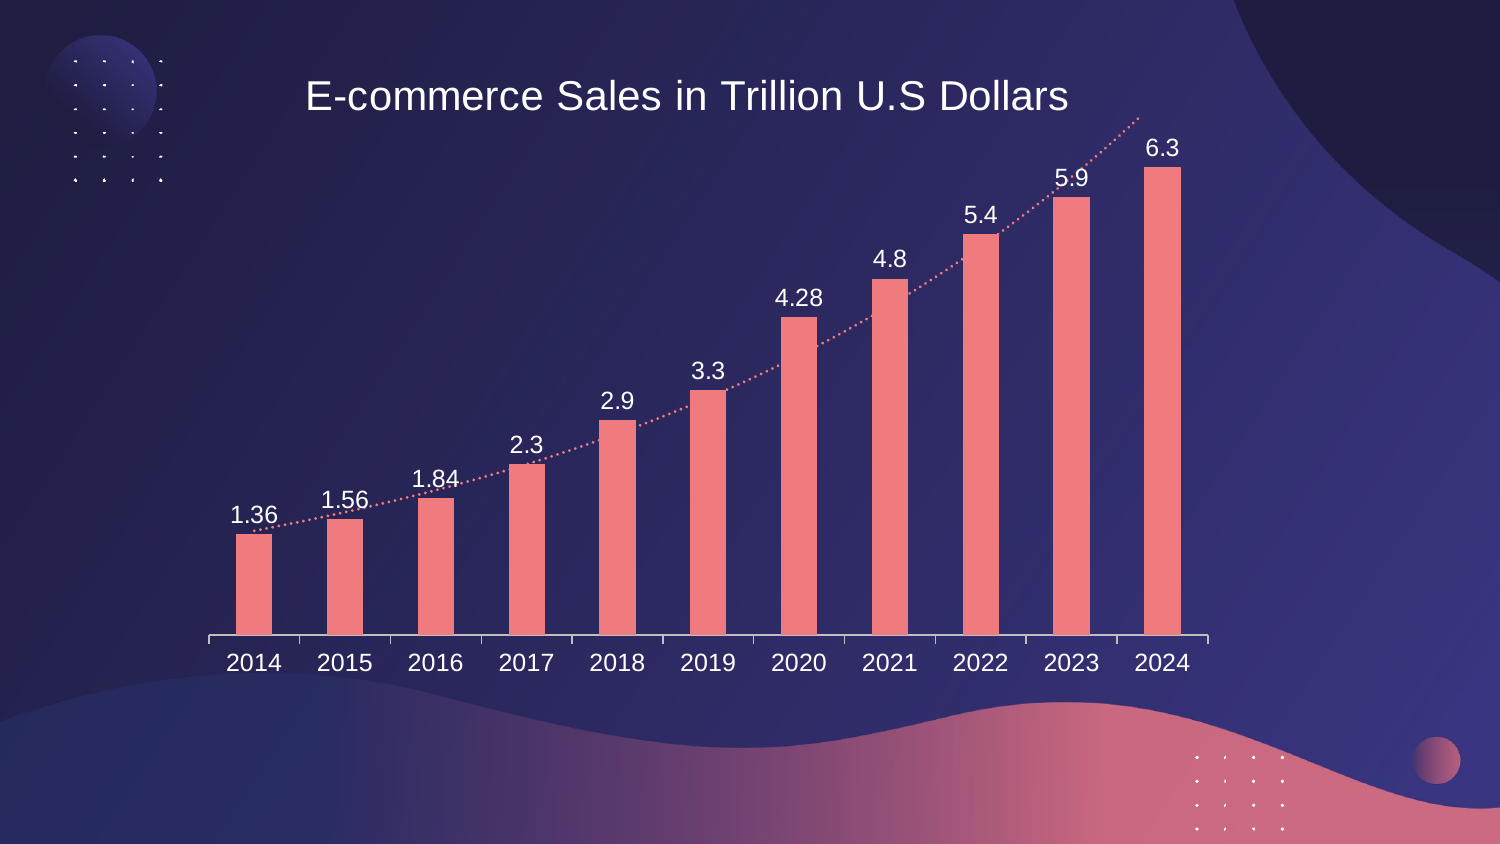

### Chart: E-commerce Sales in Trillion U.S Dollars

| Category | Sales in Billion U.S Dollars |
|---|---|
| 2014 | 1.36 |
| 2015 | 1.56 |
| 2016 | 1.84 |
| 2017 | 2.3 |
| 2018 | 2.9 |
| 2019 | 3.3 |
| 2020 | 4.28 |
| 2021 | 4.8 |
| 2022 | 5.4 |
| 2023 | 5.9 |
| 2024 | 6.3 |